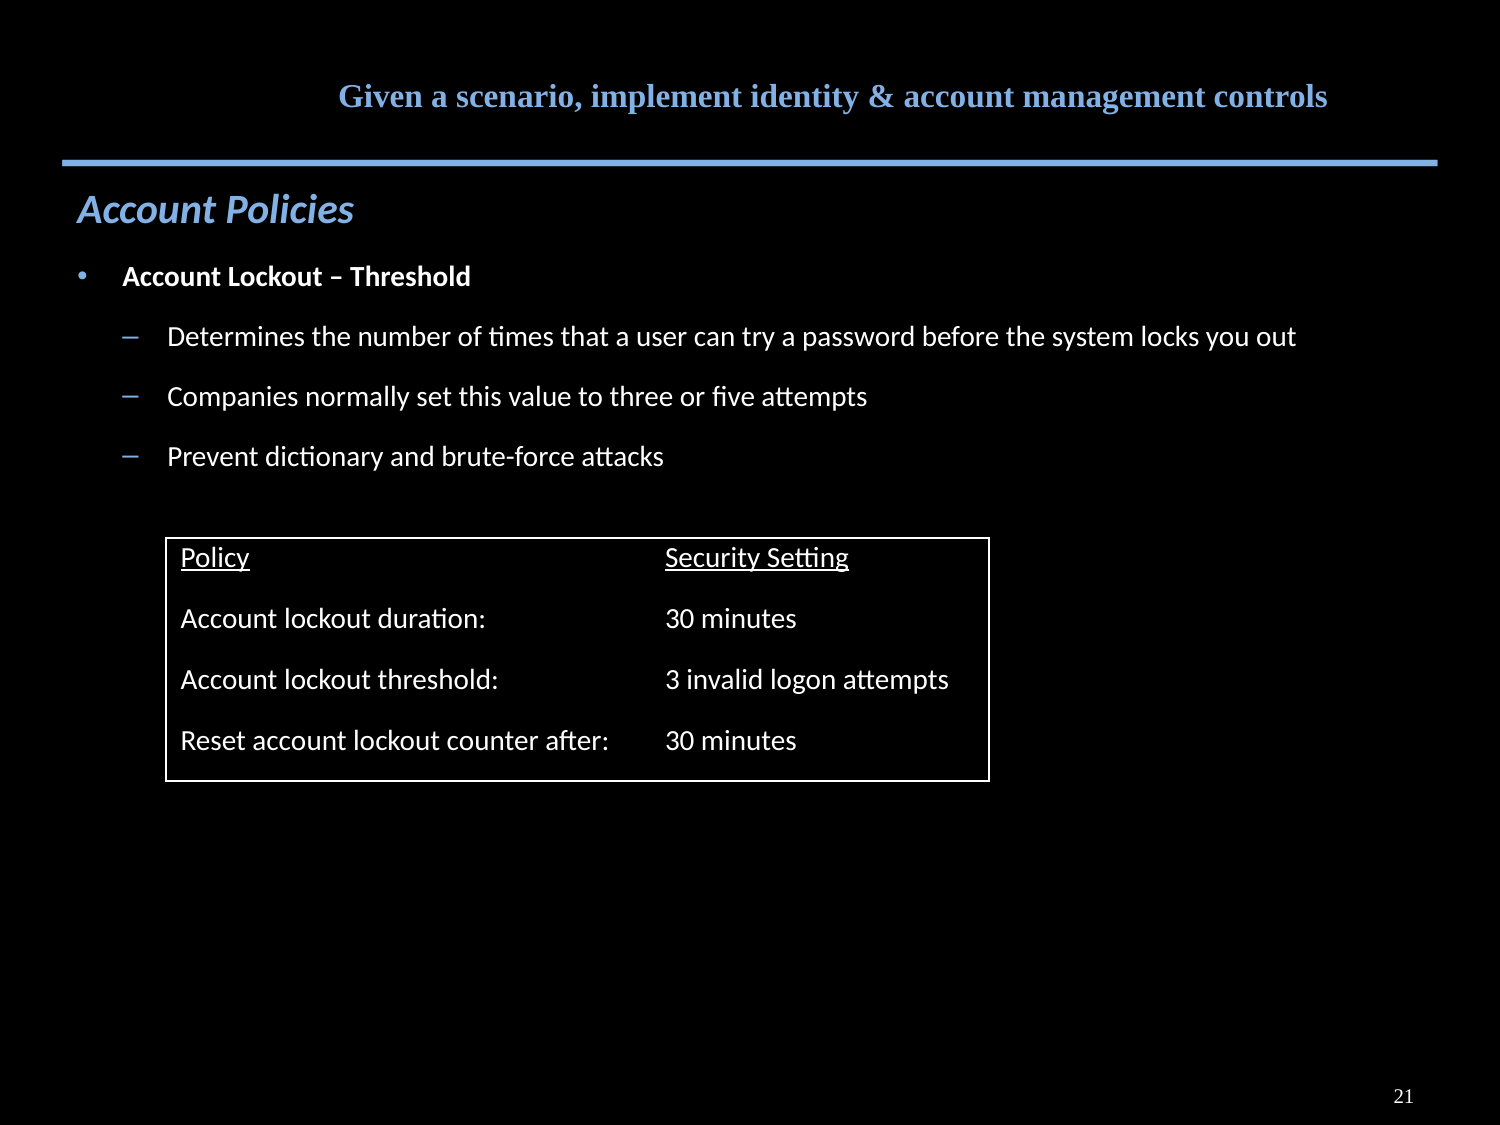

# Given a scenario, implement identity & account management controls
Account Policies
Account Lockout – Threshold
Determines the number of times that a user can try a password before the system locks you out
Companies normally set this value to three or five attempts
Prevent dictionary and brute-force attacks
| Policy | Security Setting |
| --- | --- |
| Account lockout duration: | 30 minutes |
| Account lockout threshold: | 3 invalid logon attempts |
| Reset account lockout counter after: | 30 minutes |
21